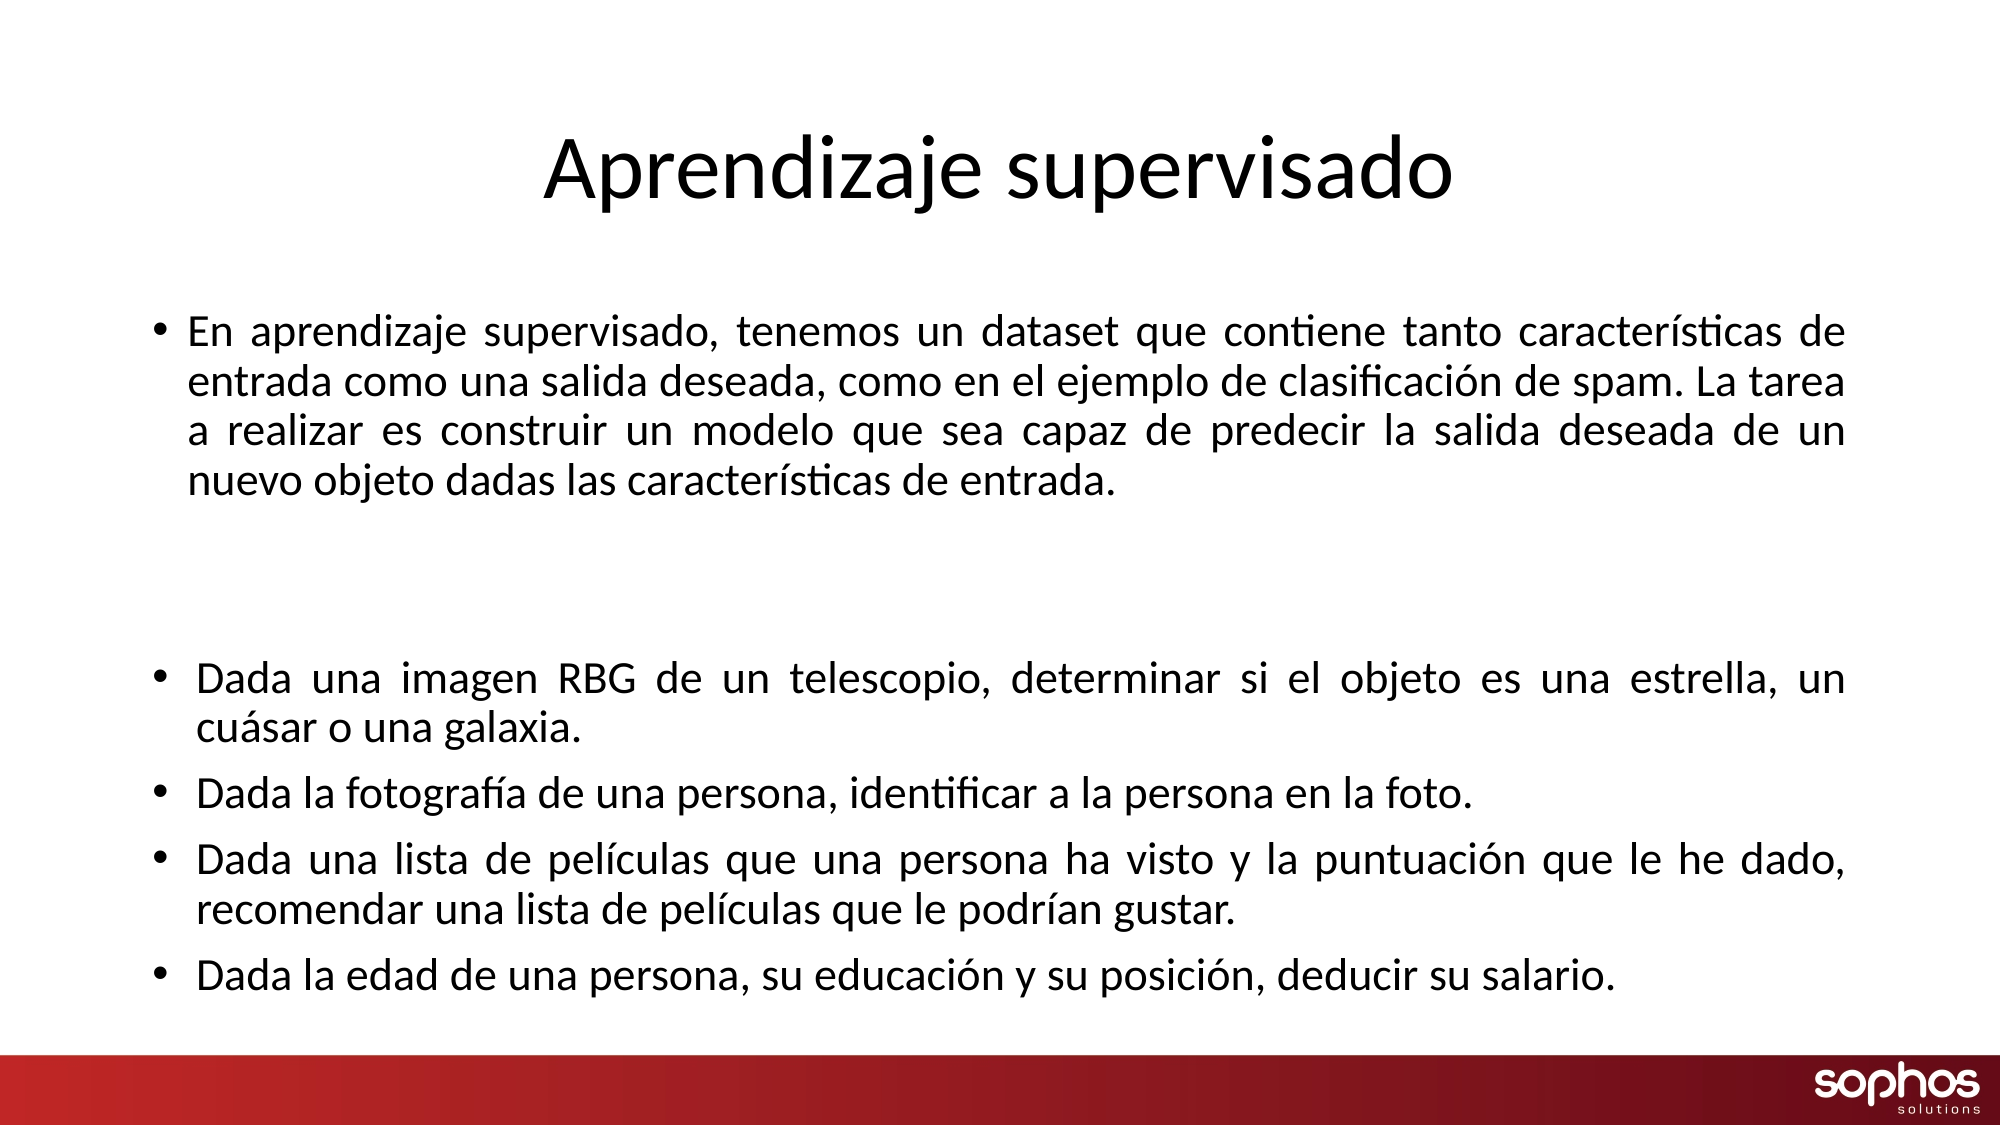

# Aprendizaje supervisado
En aprendizaje supervisado, tenemos un dataset que contiene tanto características de entrada como una salida deseada, como en el ejemplo de clasificación de spam. La tarea a realizar es construir un modelo que sea capaz de predecir la salida deseada de un nuevo objeto dadas las características de entrada.

Dada una imagen RBG de un telescopio, determinar si el objeto es una estrella, un cuásar o una galaxia.
Dada la fotografía de una persona, identificar a la persona en la foto.
Dada una lista de películas que una persona ha visto y la puntuación que le he dado, recomendar una lista de películas que le podrían gustar.
Dada la edad de una persona, su educación y su posición, deducir su salario.